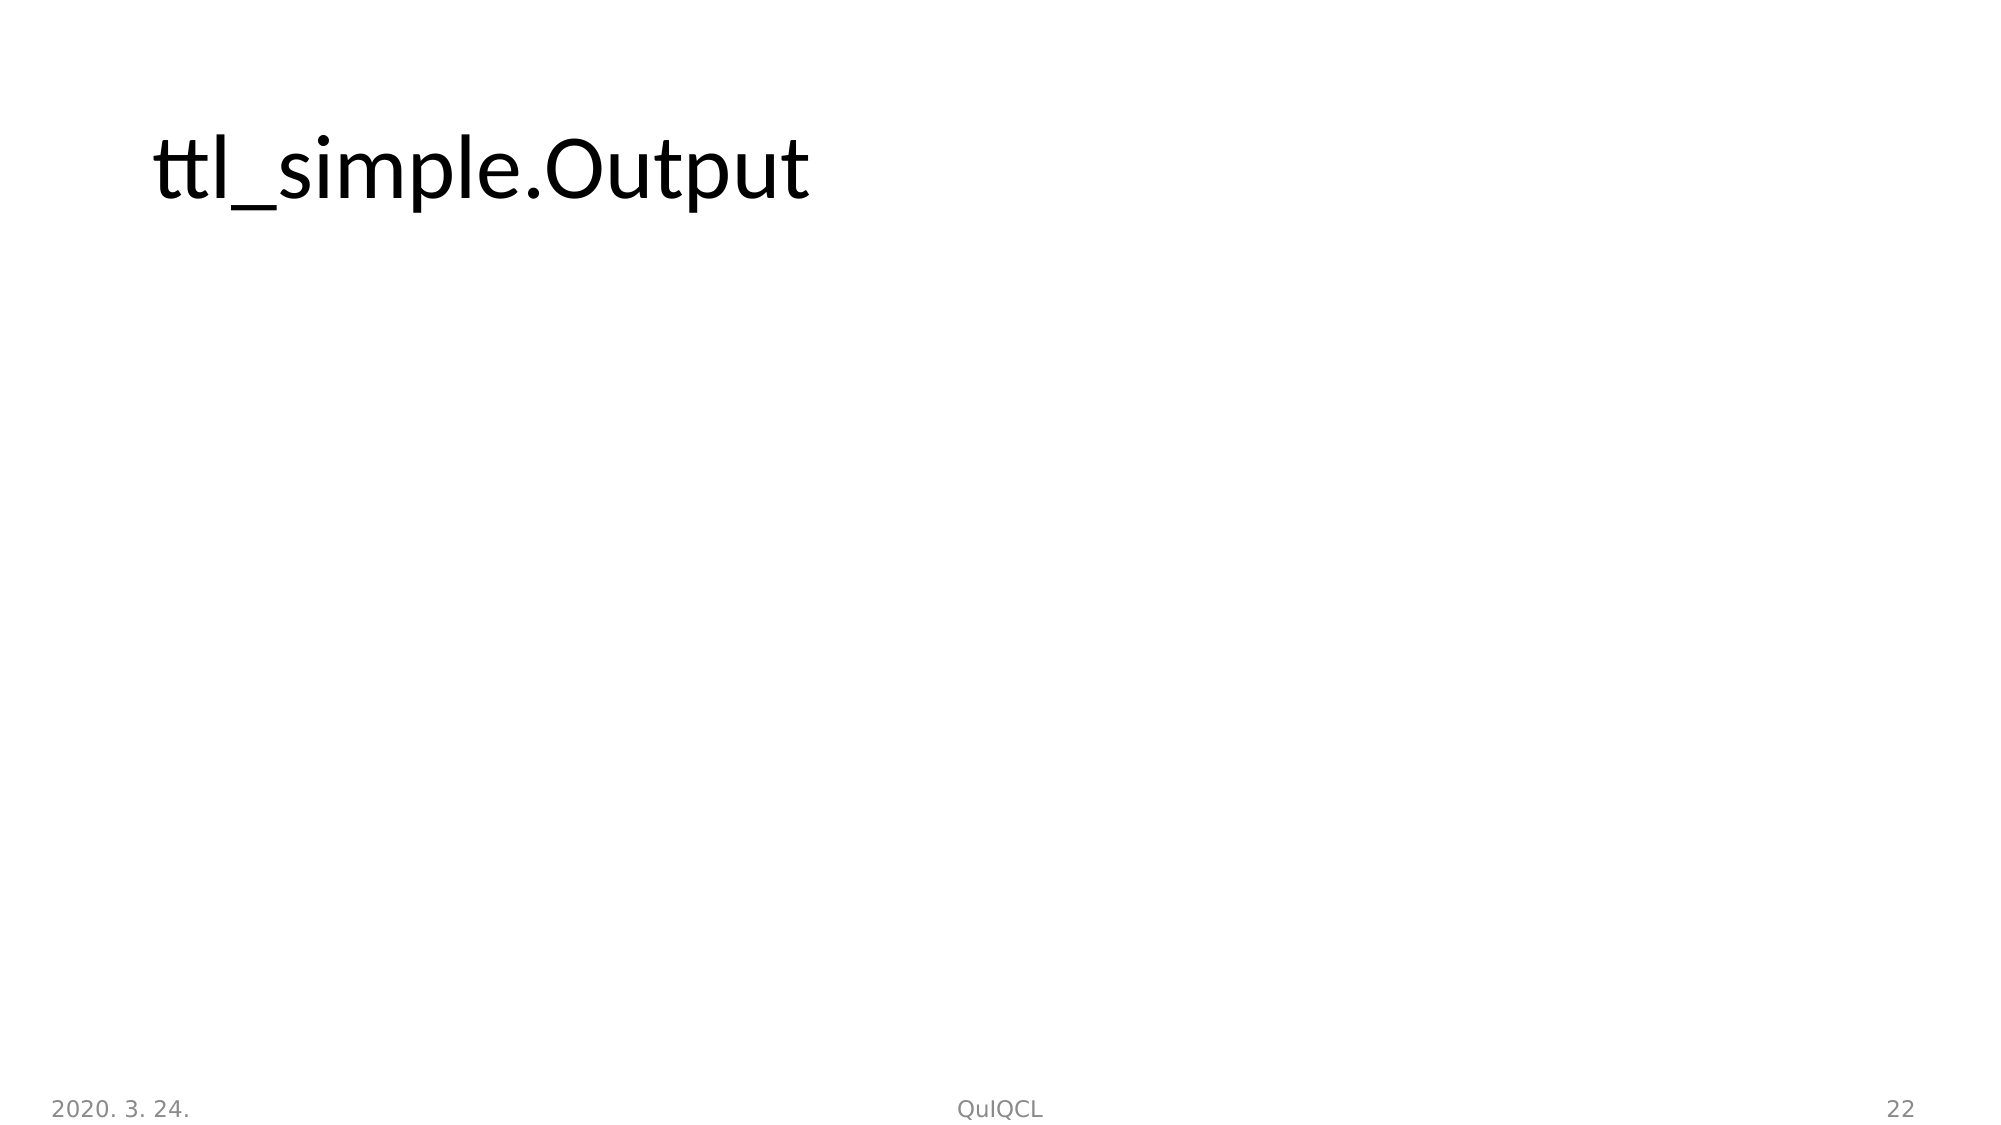

# ttl_simple.Output
2020. 3. 24.
QuIQCL
22